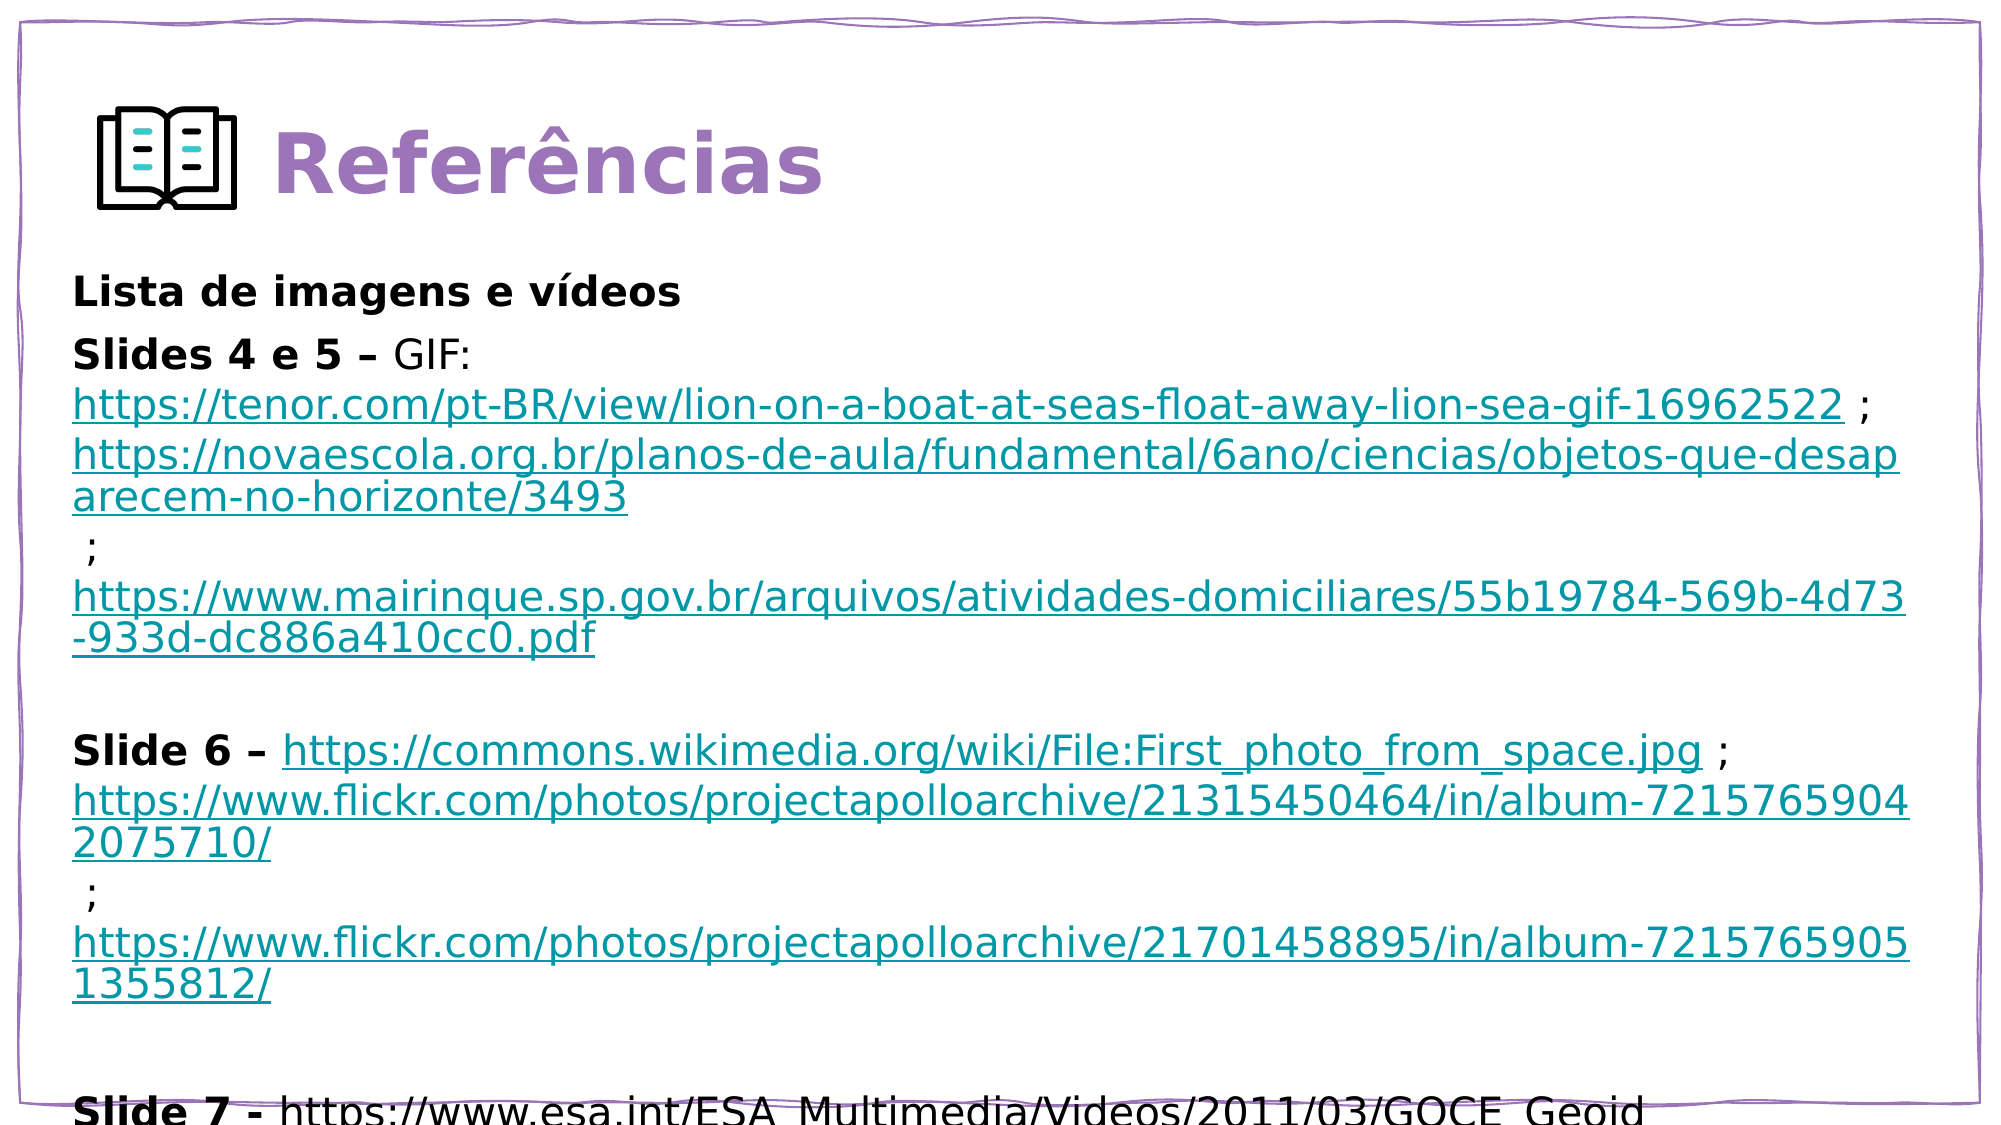

Lista de imagens e vídeos
Slides 4 e 5 – GIF: https://tenor.com/pt-BR/view/lion-on-a-boat-at-seas-float-away-lion-sea-gif-16962522 ; https://novaescola.org.br/planos-de-aula/fundamental/6ano/ciencias/objetos-que-desaparecem-no-horizonte/3493 ; https://www.mairinque.sp.gov.br/arquivos/atividades-domiciliares/55b19784-569b-4d73-933d-dc886a410cc0.pdf
Slide 6 – https://commons.wikimedia.org/wiki/File:First_photo_from_space.jpg ; https://www.flickr.com/photos/projectapolloarchive/21315450464/in/album-72157659042075710/ ; https://www.flickr.com/photos/projectapolloarchive/21701458895/in/album-72157659051355812/
Slide 7 - https://www.esa.int/ESA_Multimedia/Videos/2011/03/GOCE_Geoid ​
Slide 10 – https://br.freepik.com/vetores-premium/origami-de-barco-de-papel-dobrado-navio-de-papel-origami-moderno-colecao-de-origami-de-barco-de-papel-realista_37806654.htm